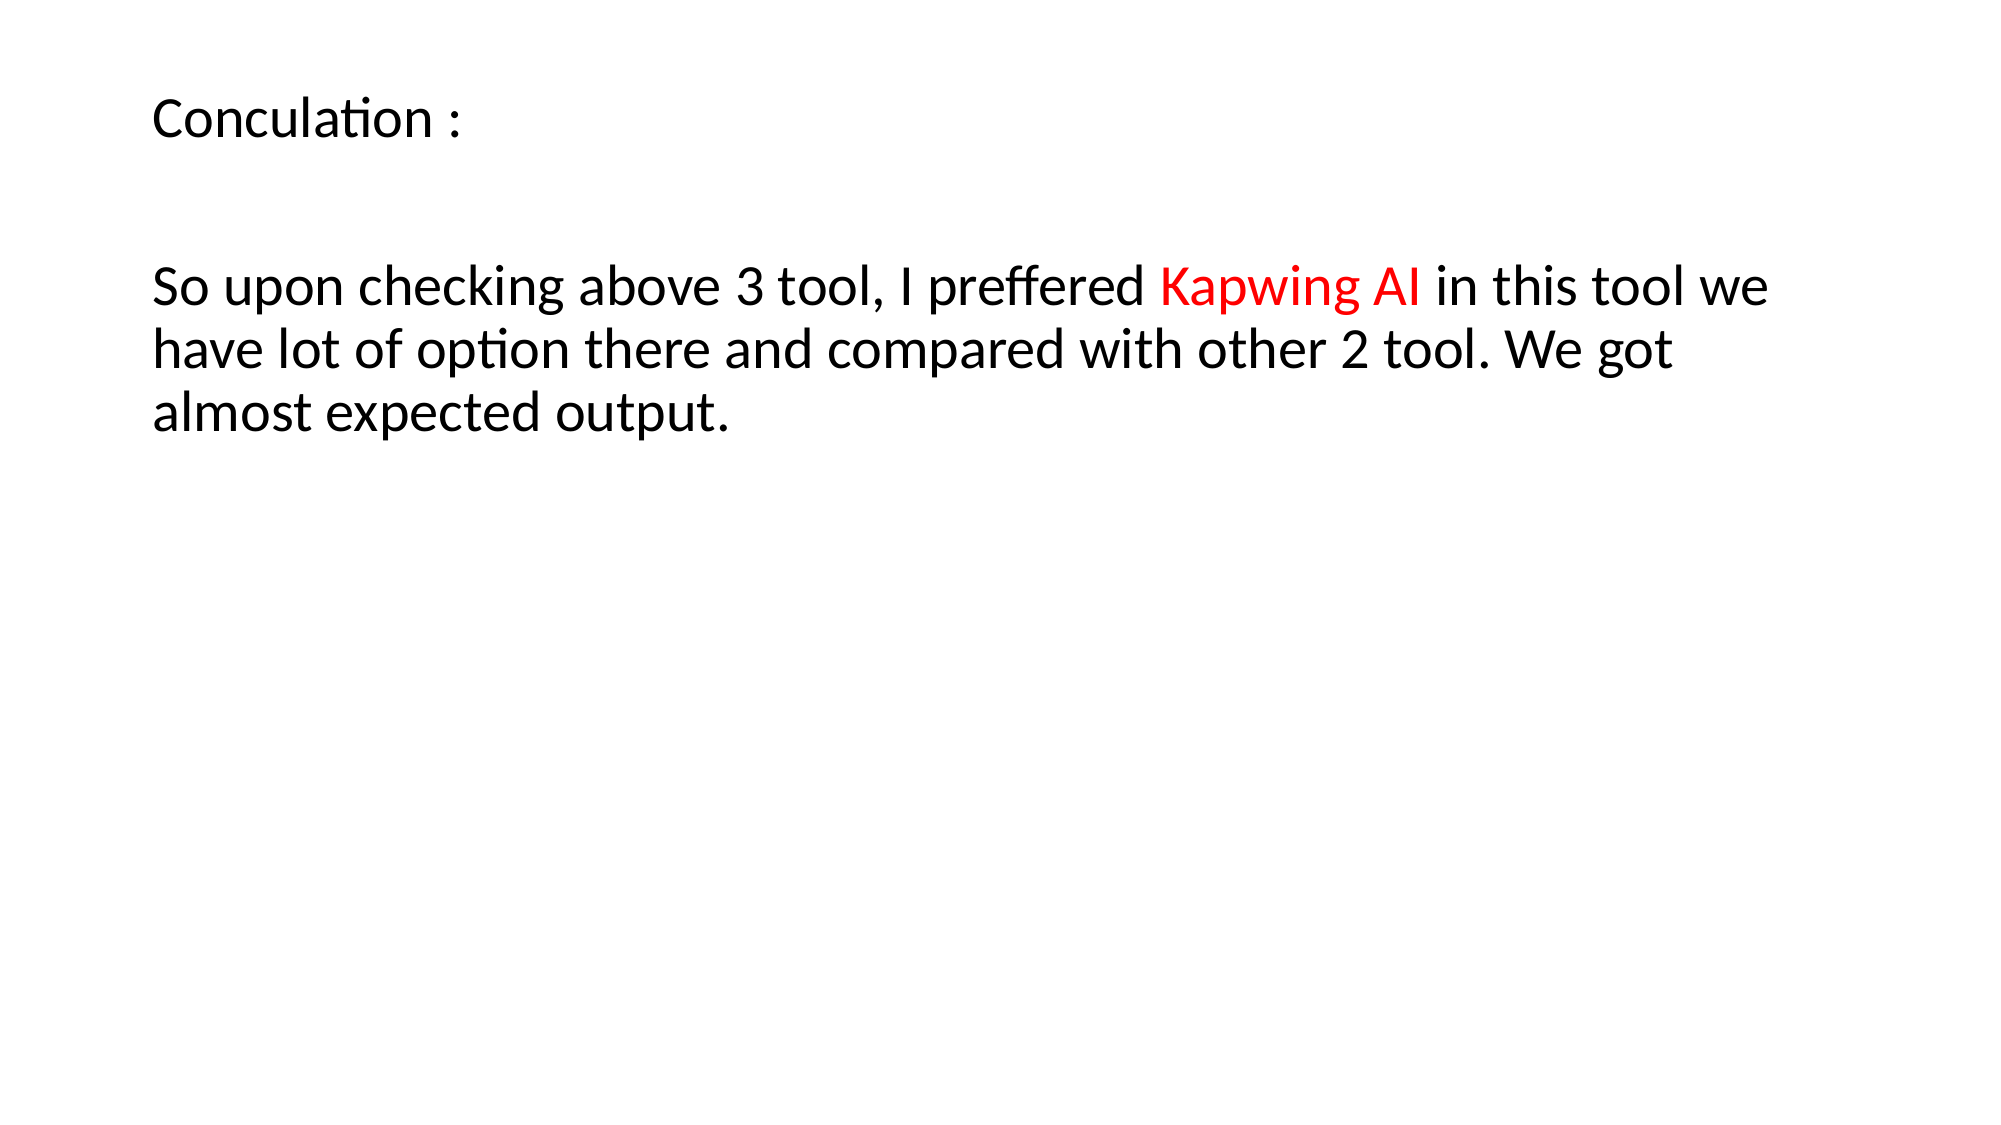

Conculation :

So upon checking above 3 tool, I preffered Kapwing AI in this tool we have lot of option there and compared with other 2 tool. We got almost expected output.